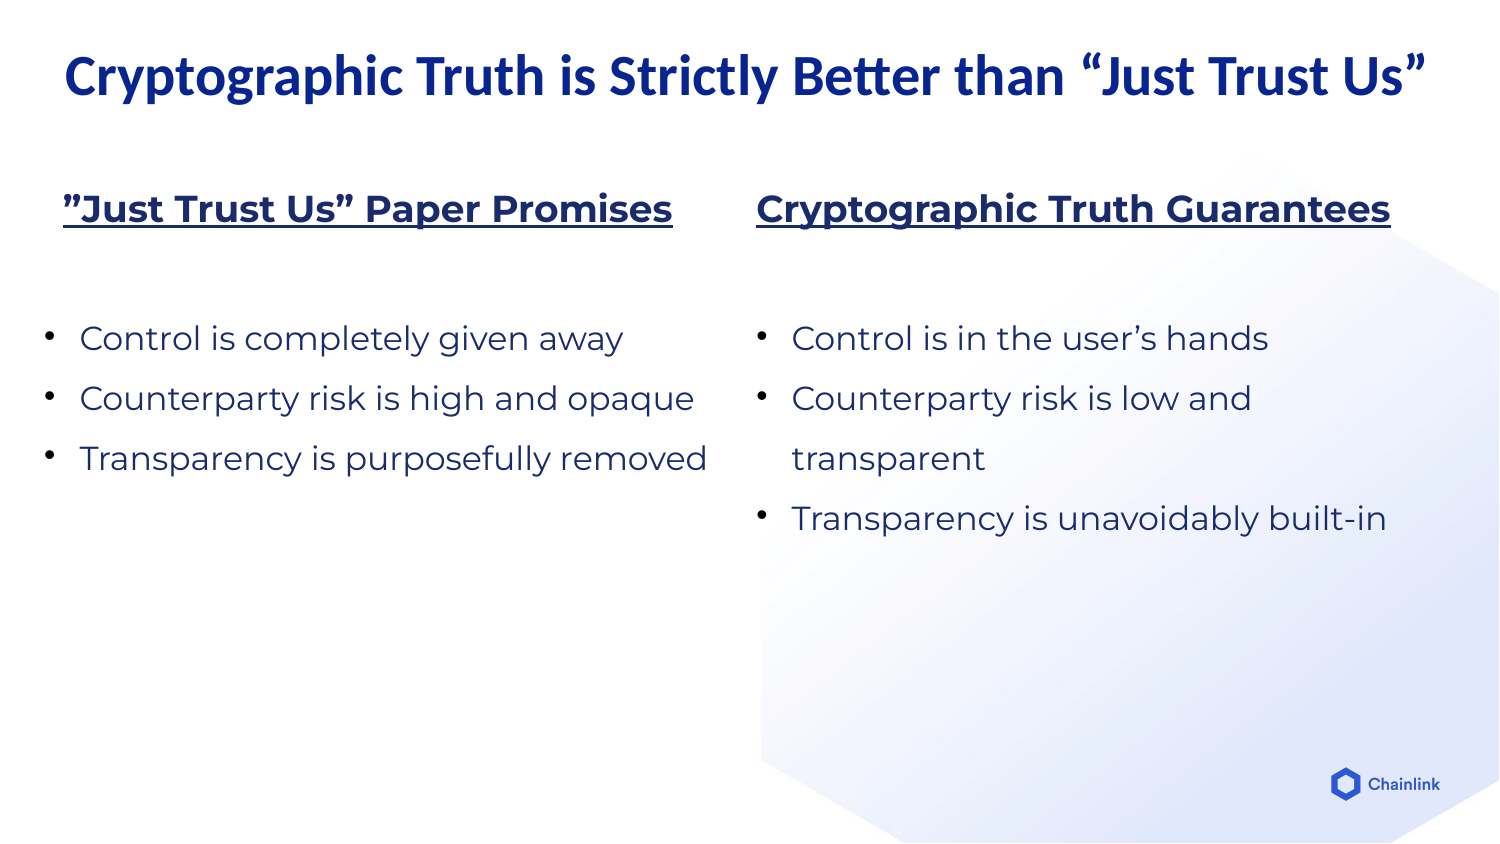

# Cryptographic Truth is Strictly Better than “Just Trust Us”
“”Just Trust Us” Paper Promises

Control is completely given away
Counterparty risk is high and opaque
Transparency is purposefully removed
Cryptographic Truth Guarantees

Control is in the user’s hands
Counterparty risk is low and transparent
Transparency is unavoidably built-in